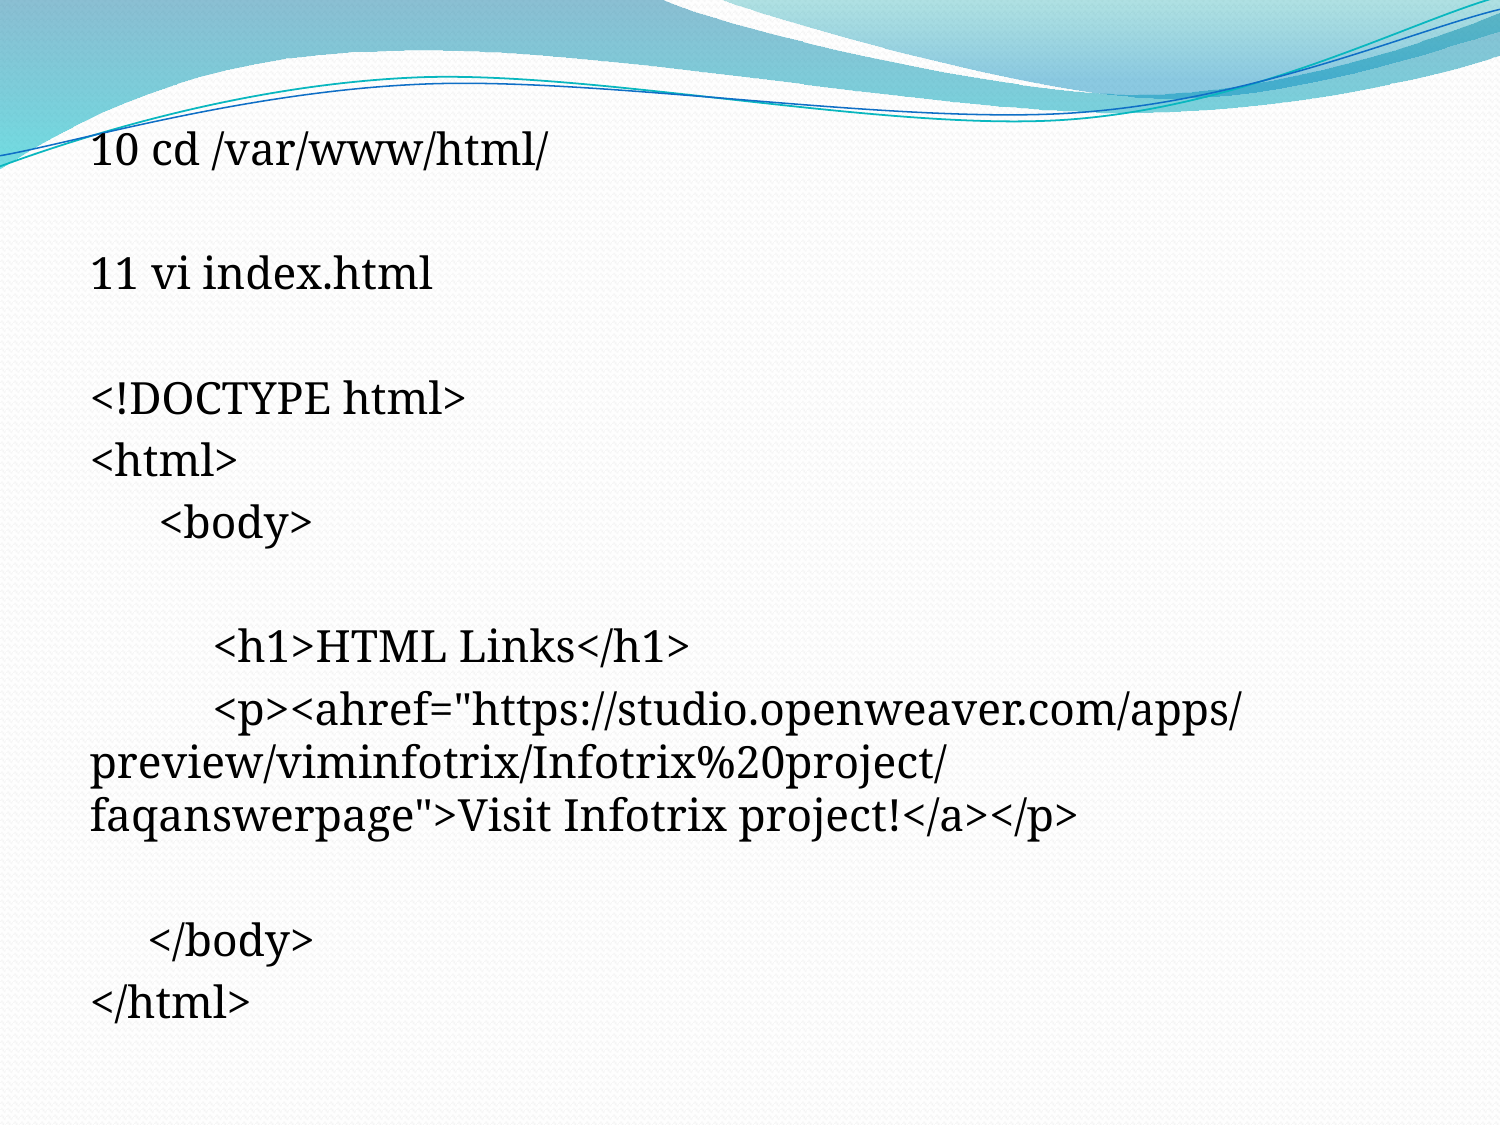

10 cd /var/www/html/

11 vi index.html

<!DOCTYPE html>
<html>
      <body>

	<h1>HTML Links</h1>
	<p><ahref="https://studio.openweaver.com/apps/preview/viminfotrix/Infotrix%20project/faqanswerpage">Visit Infotrix project!</a></p>

     </body>
</html>